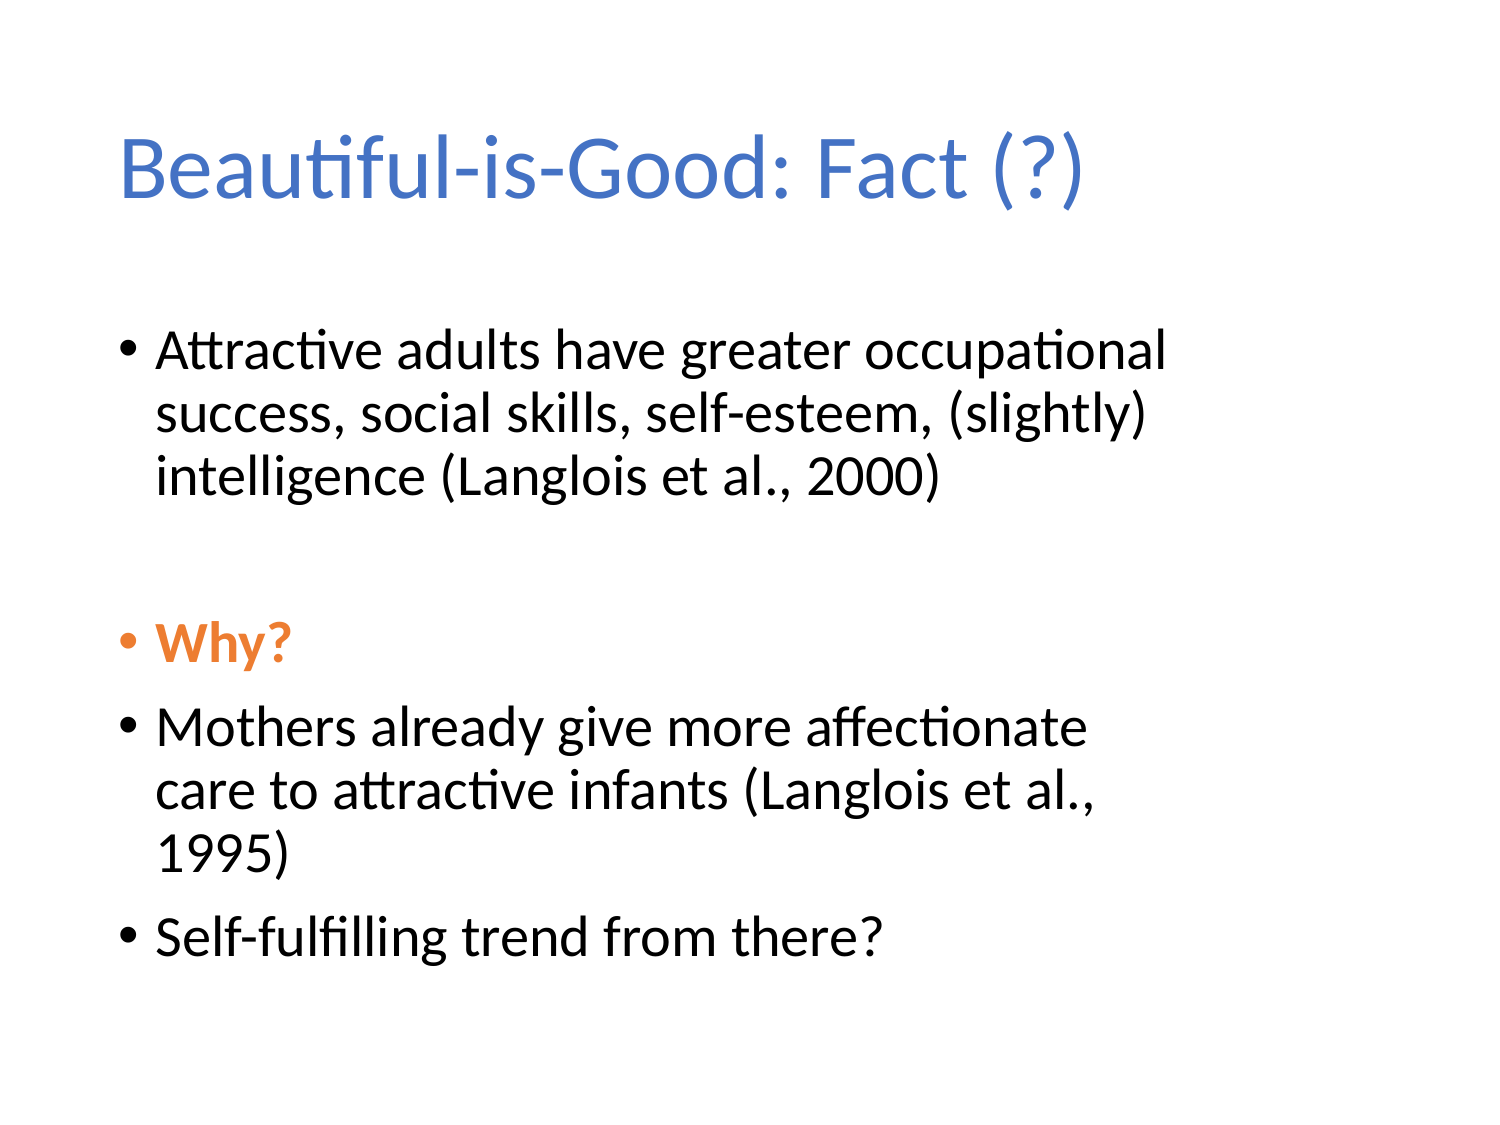

# Beautiful-is-Good: Fact (?)
Attractive adults have greater occupational success, social skills, self-esteem, (slightly) intelligence (Langlois et al., 2000)

Why?
Mothers already give more affectionate care to attractive infants (Langlois et al., 1995)
Self-fulfilling trend from there?